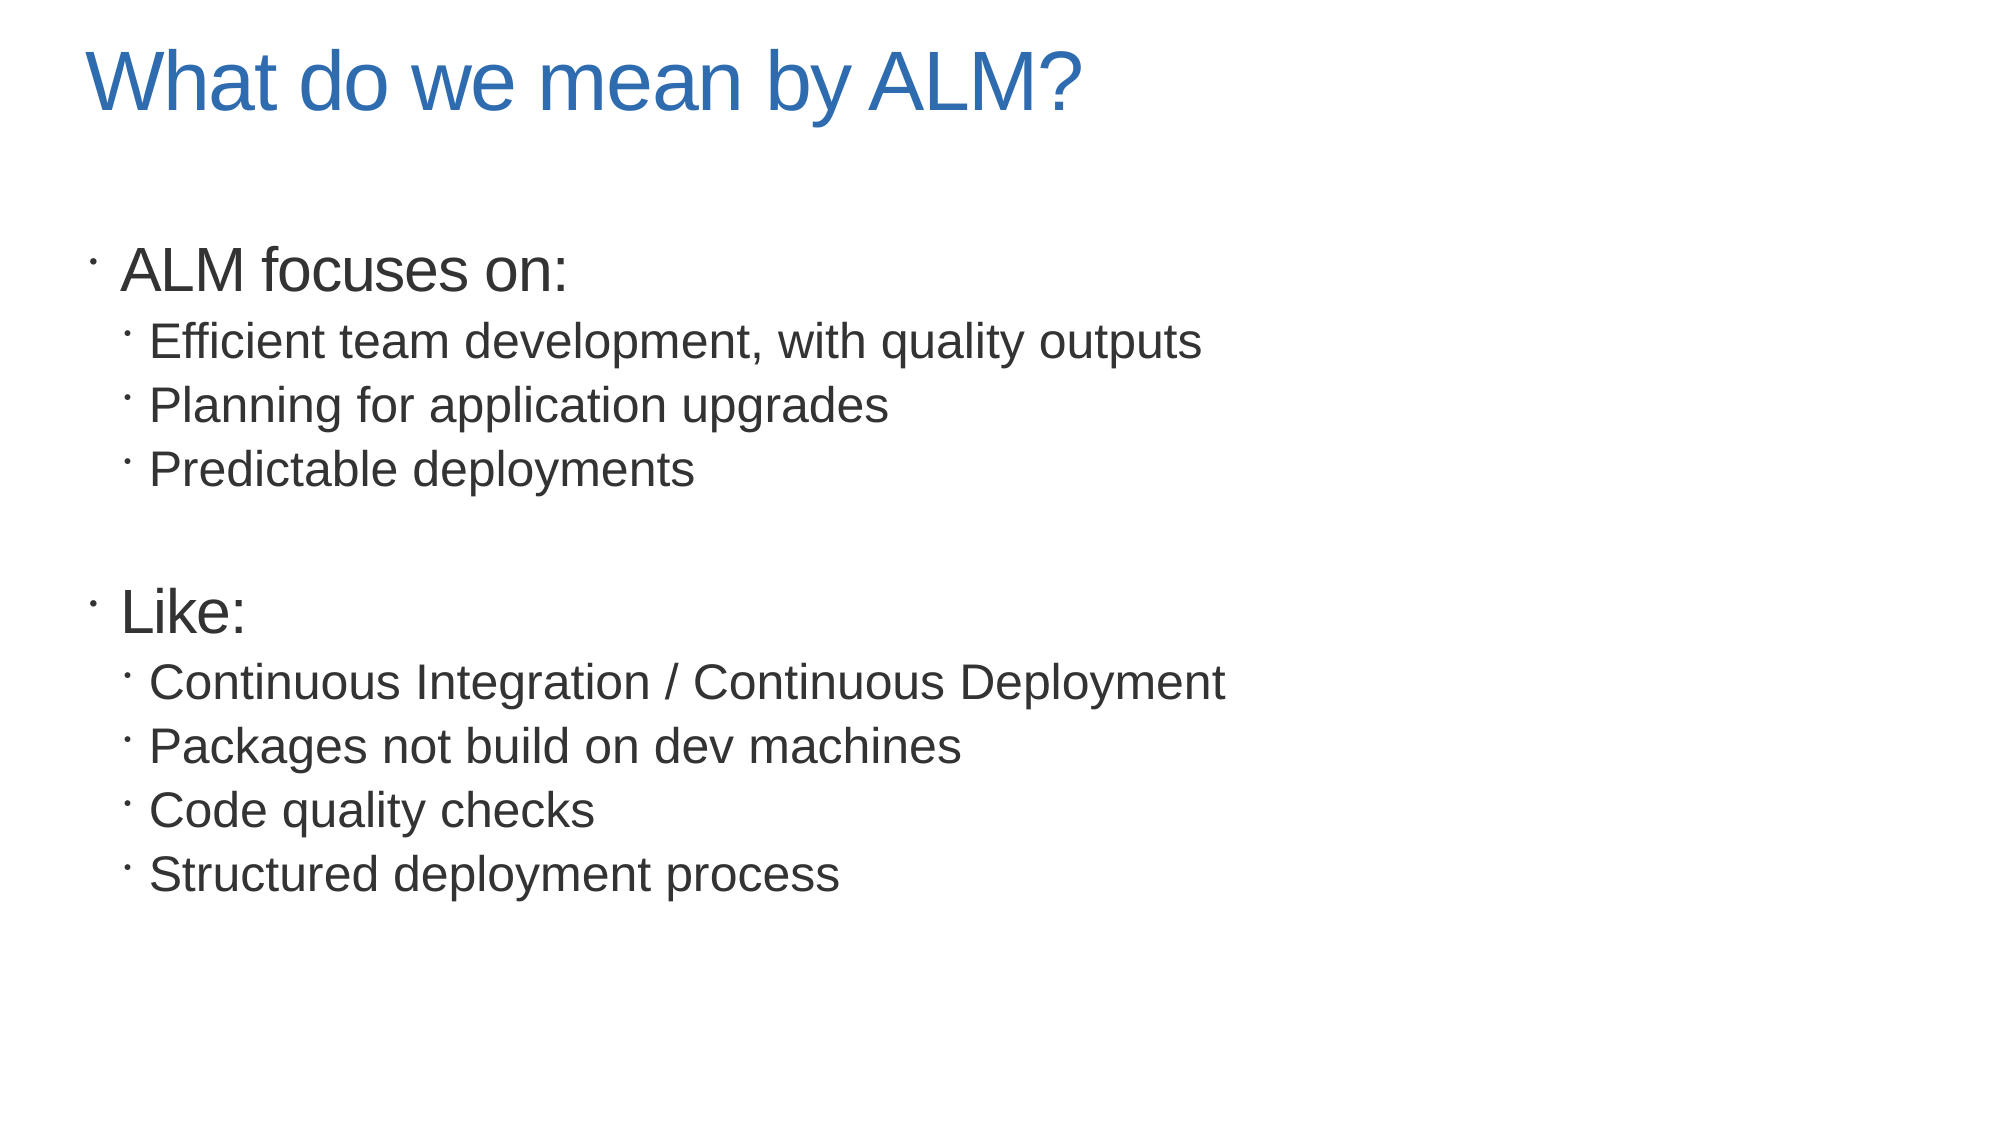

# What do we mean by ALM?
ALM focuses on:
Efficient team development, with quality outputs
Planning for application upgrades
Predictable deployments

Like:
Continuous Integration / Continuous Deployment
Packages not build on dev machines
Code quality checks
Structured deployment process